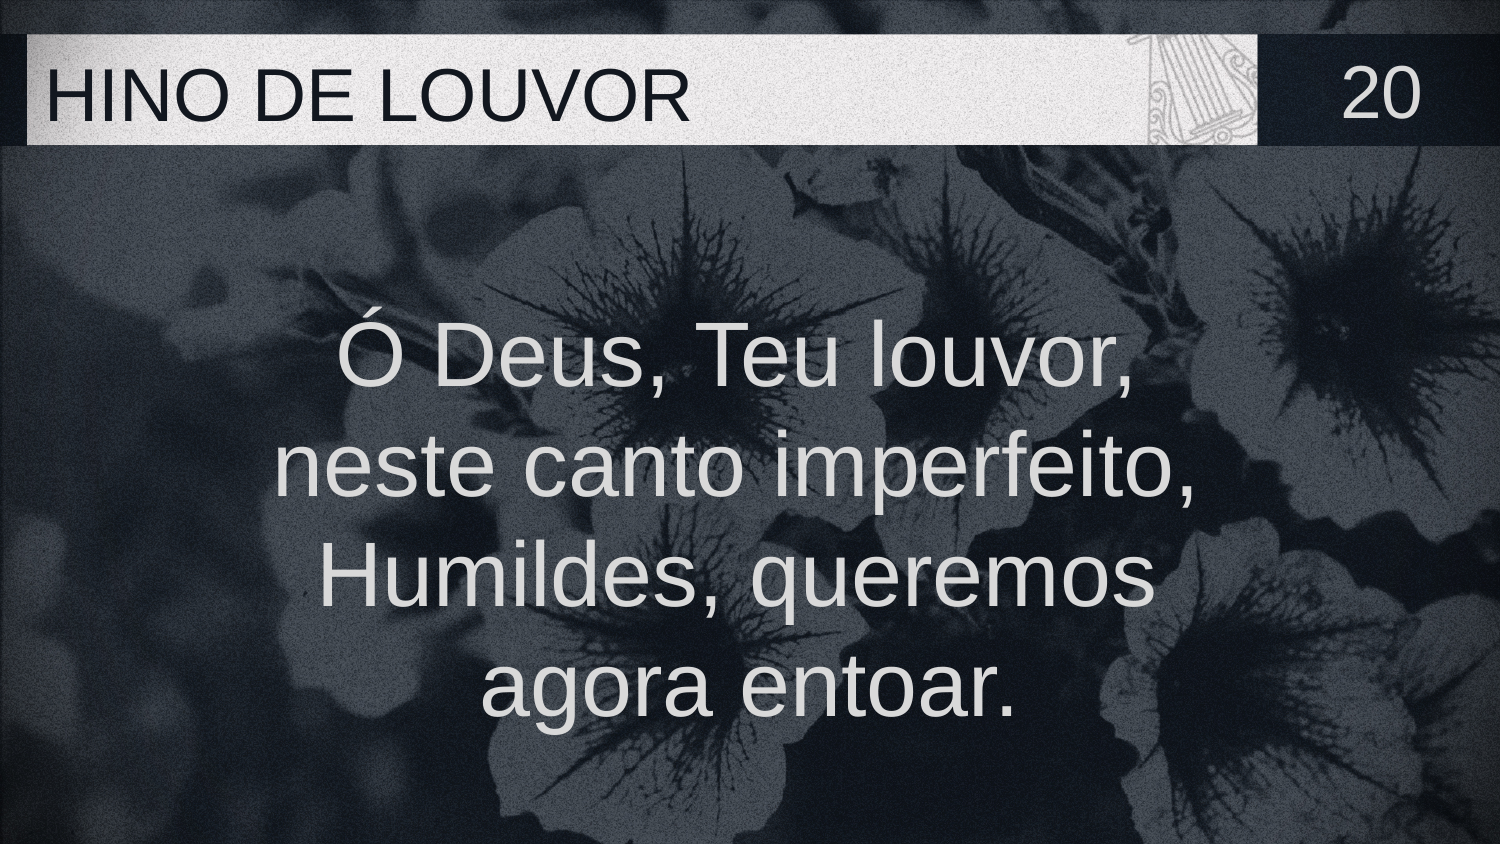

# HINO DE LOUVOR
20
Ó Deus, Teu louvor,
neste canto imperfeito,
Humildes, queremos
agora entoar.